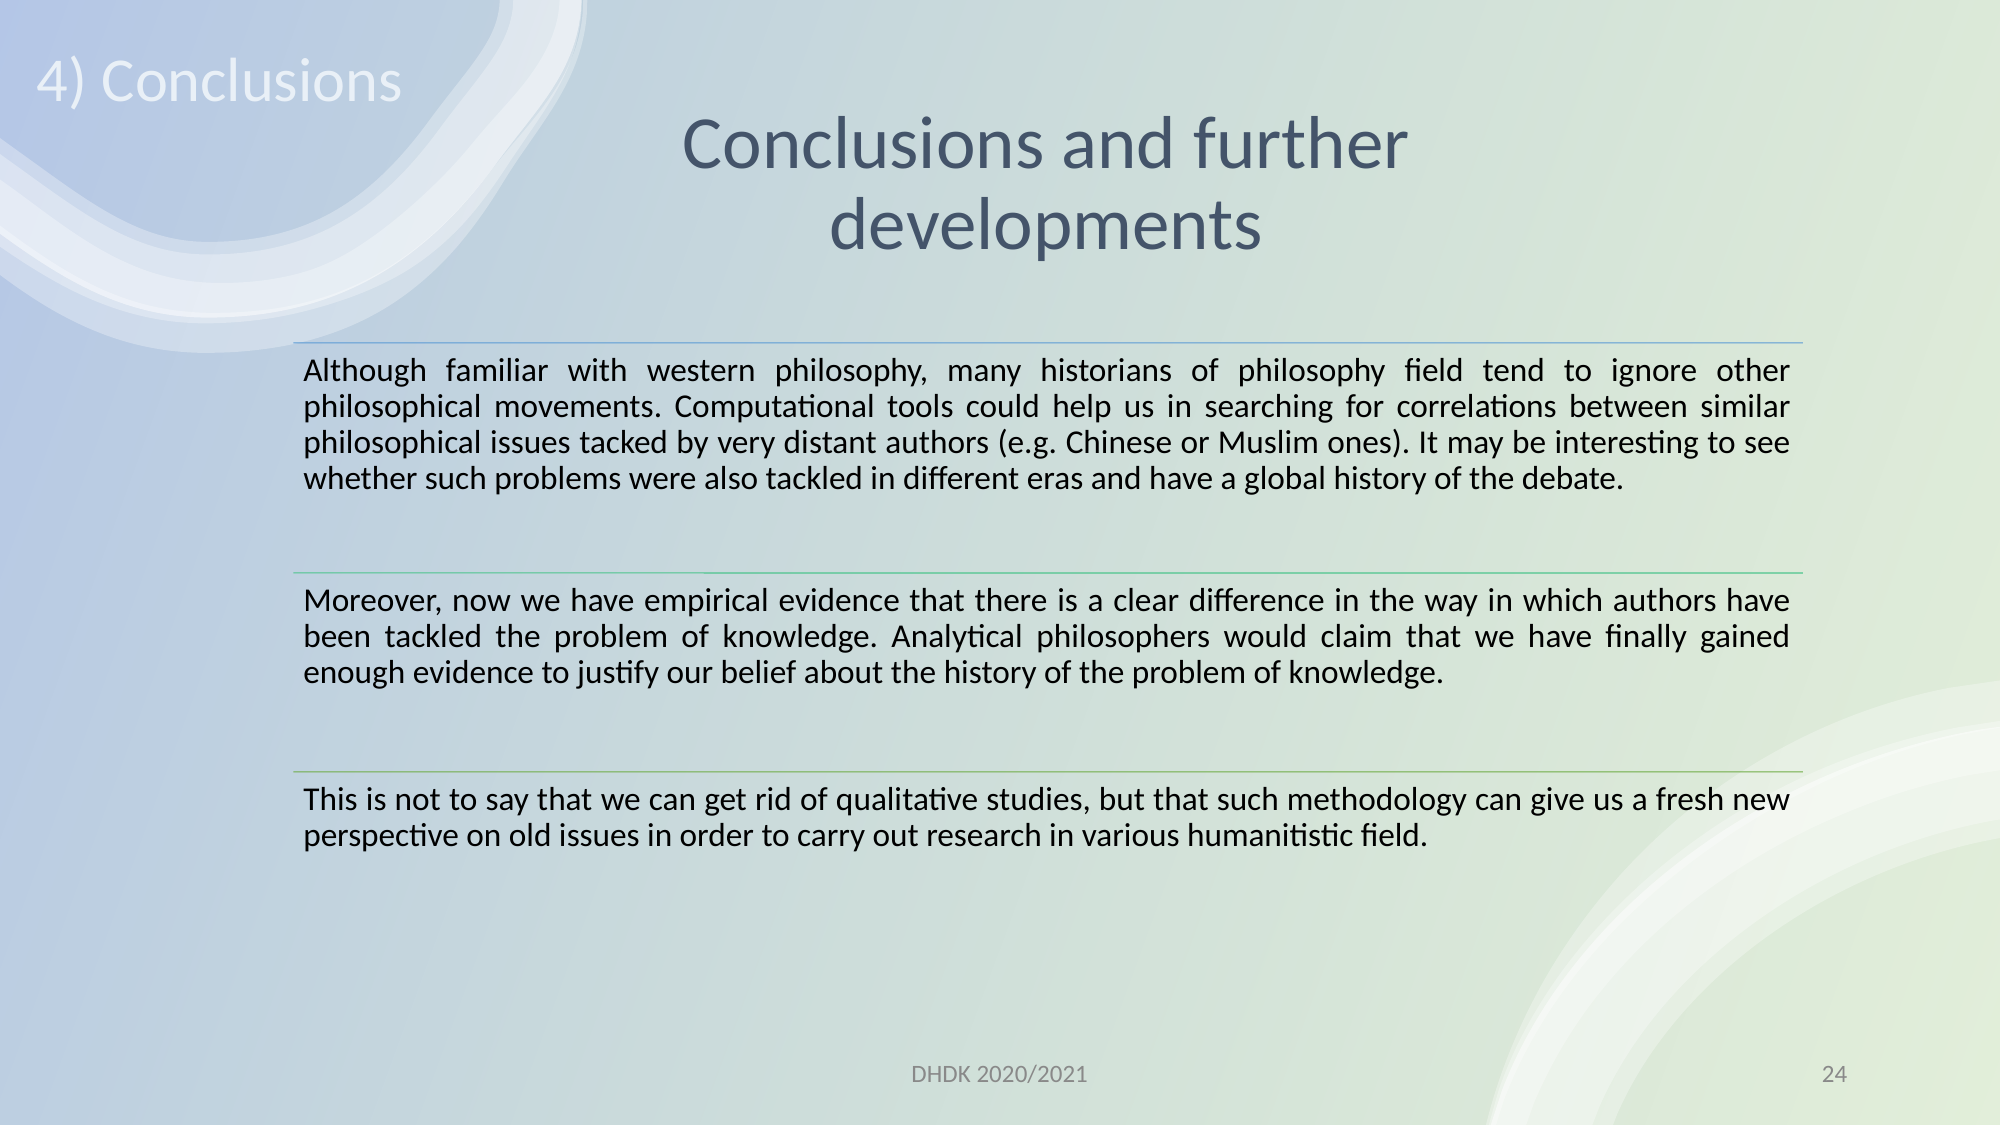

# 4) Conclusions
Conclusions and further developments
Although familiar with western philosophy, many historians of philosophy field tend to ignore other philosophical movements. Computational tools could help us in searching for correlations between similar philosophical issues tacked by very distant authors (e.g. Chinese or Muslim ones). It may be interesting to see whether such problems were also tackled in different eras and have a global history of the debate.
Moreover, now we have empirical evidence that there is a clear difference in the way in which authors have been tackled the problem of knowledge. Analytical philosophers would claim that we have finally gained enough evidence to justify our belief about the history of the problem of knowledge.
This is not to say that we can get rid of qualitative studies, but that such methodology can give us a fresh new perspective on old issues in order to carry out research in various humanitistic field.

DHDK 2020/2021
24